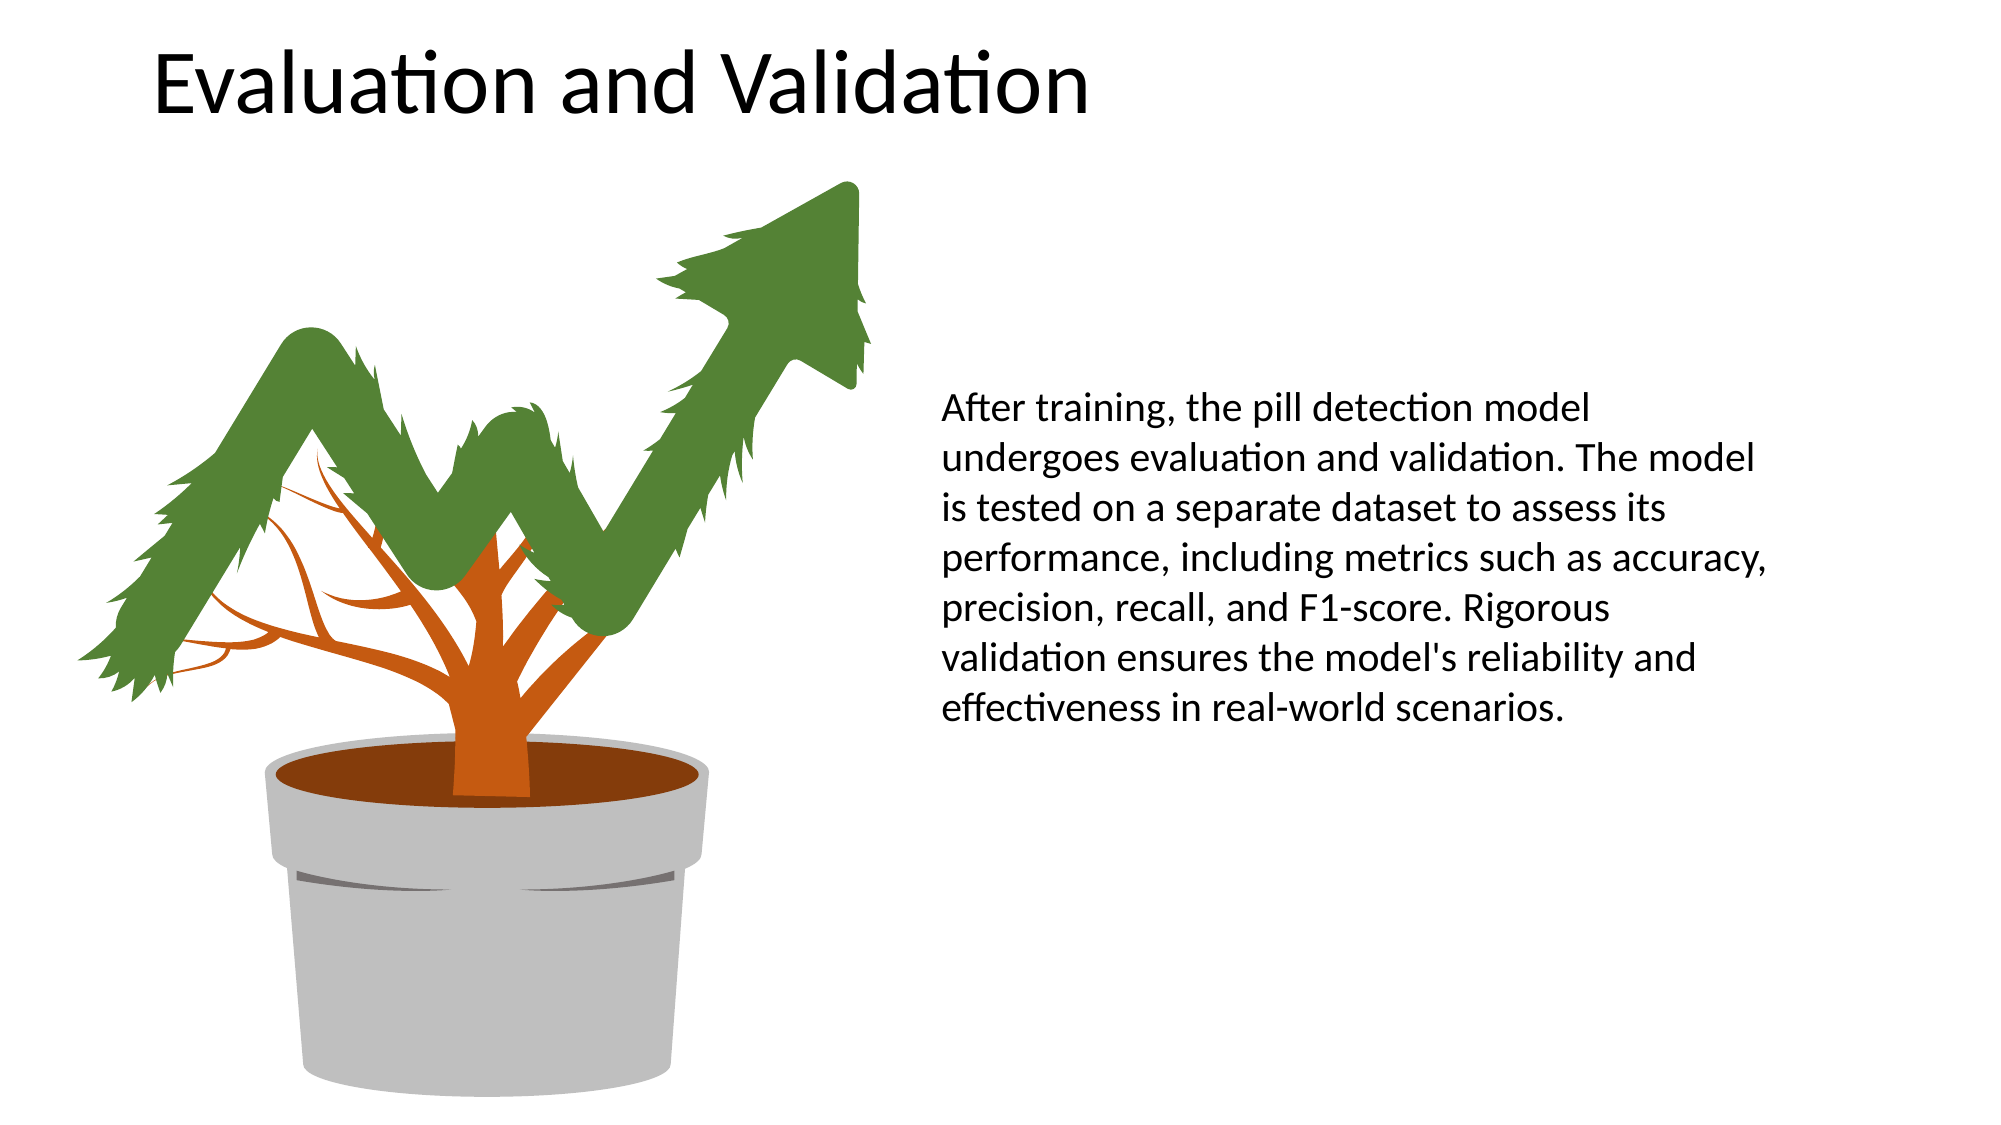

Evaluation and Validation

After training, the pill detection model undergoes evaluation and validation. The model is tested on a separate dataset to assess its performance, including metrics such as accuracy, precision, recall, and F1-score. Rigorous validation ensures the model's reliability and effectiveness in real-world scenarios.